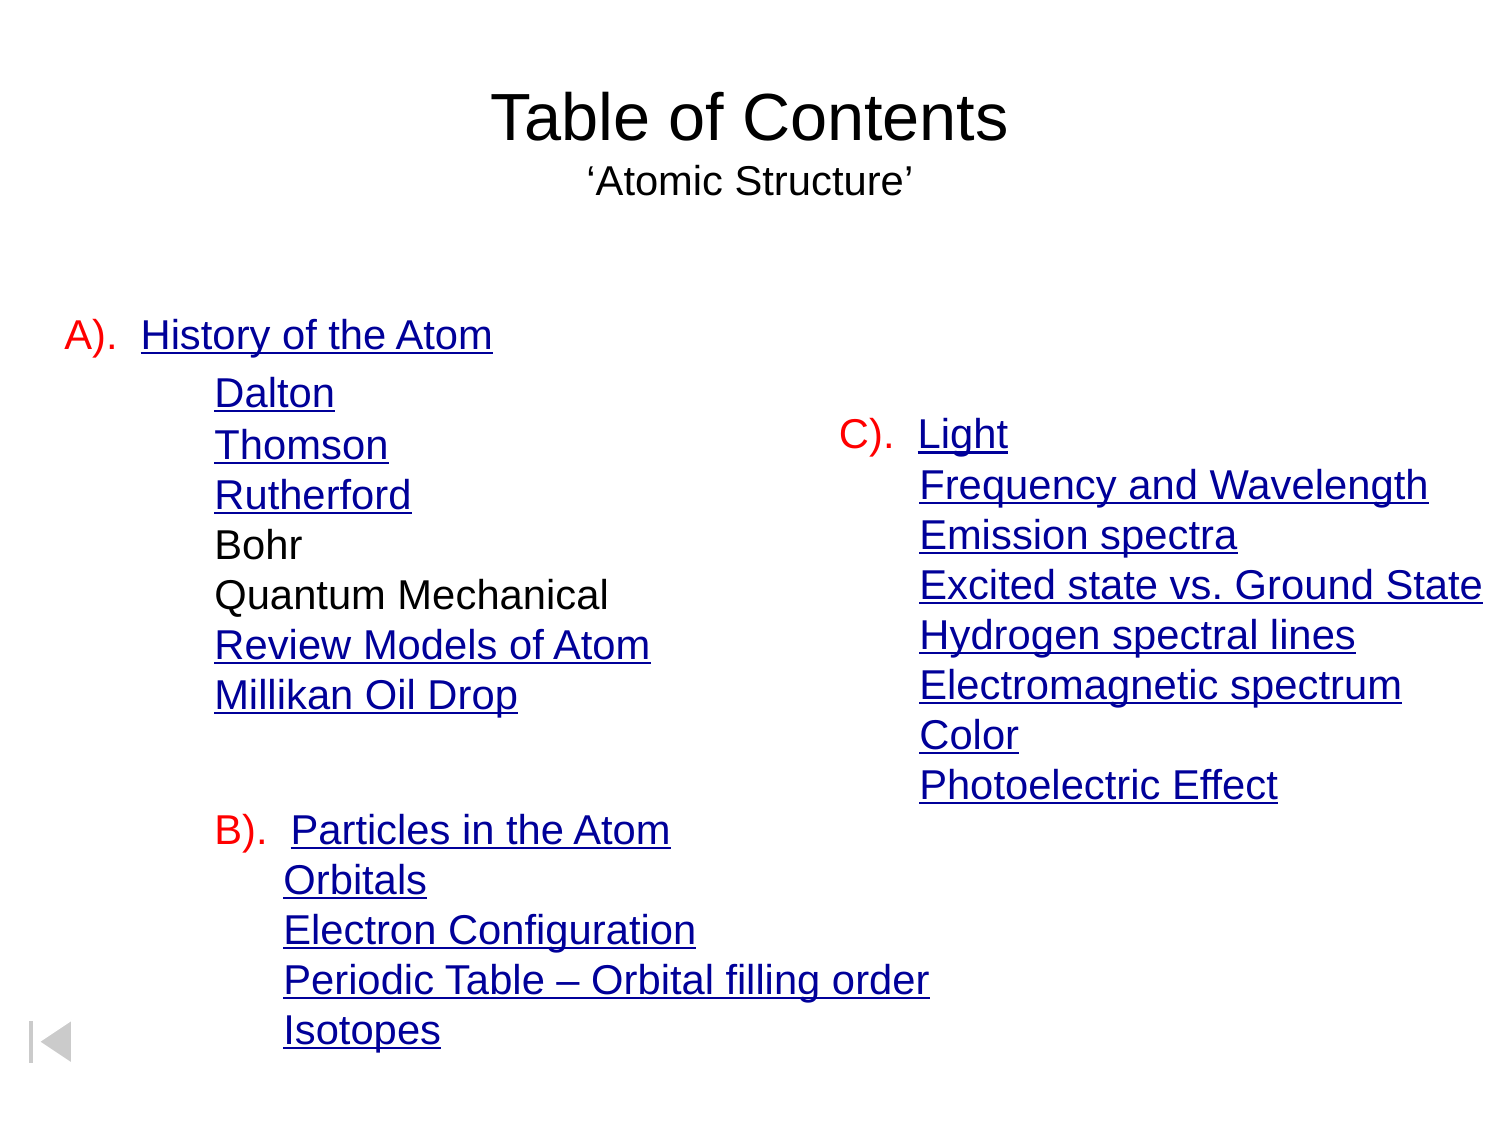

# Table of Contents ‘Atomic Structure’
A).  History of the Atom
    	Dalton
     	Thomson
     	Rutherford
     	Bohr
	Quantum Mechanical
	Review Models of Atom
Millikan Oil Drop

B).  Particles in the Atom
      Orbitals
      Electron Configuration
      Periodic Table – Orbital filling order
      Isotopes

C).  Light
       Frequency and Wavelength
       Emission spectra
       Excited state vs. Ground State
       Hydrogen spectral lines
       Electromagnetic spectrum
       Color
       Photoelectric Effect